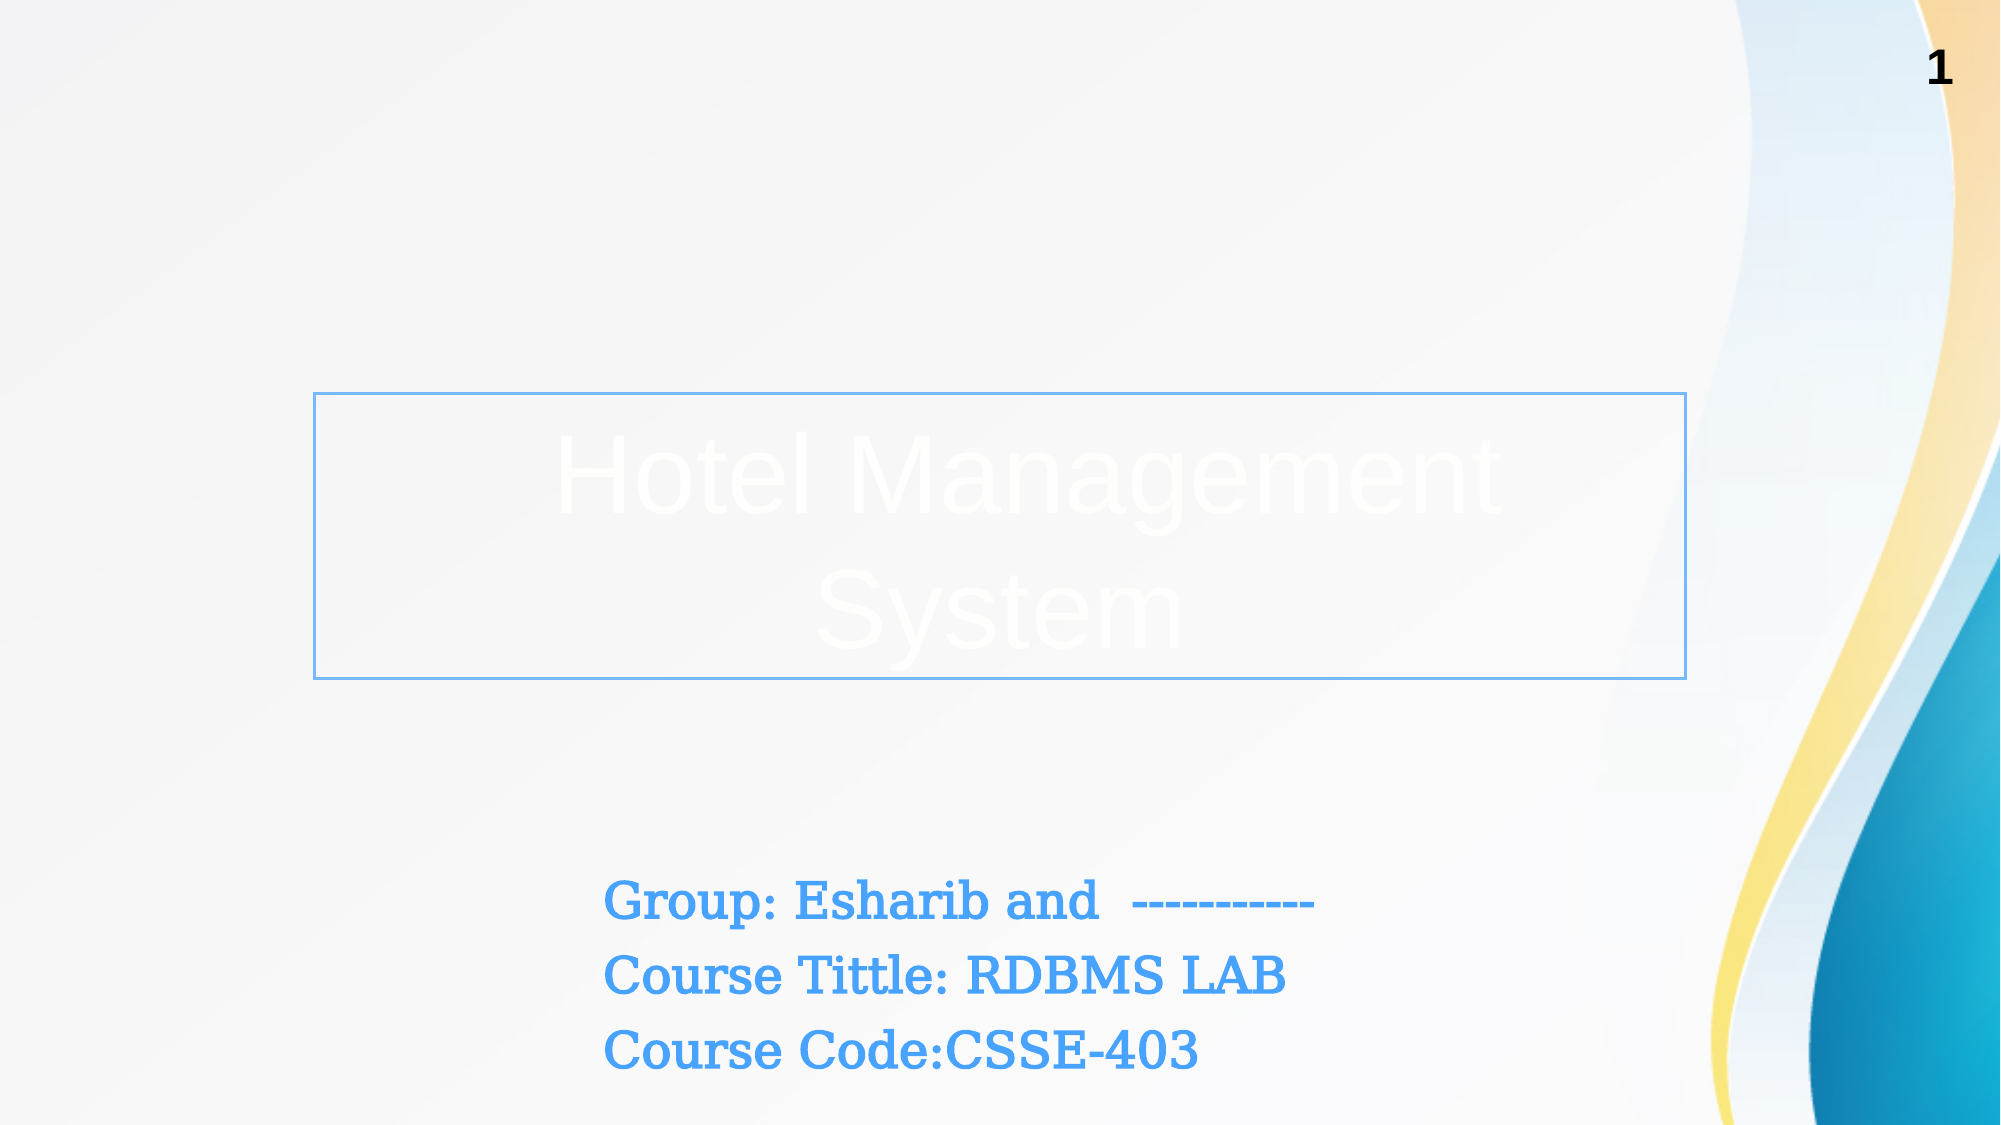

1
  Hotel Management System
Group: Esharib and  -----------
Course Tittle: RDBMS LAB
Course Code:CSSE-403